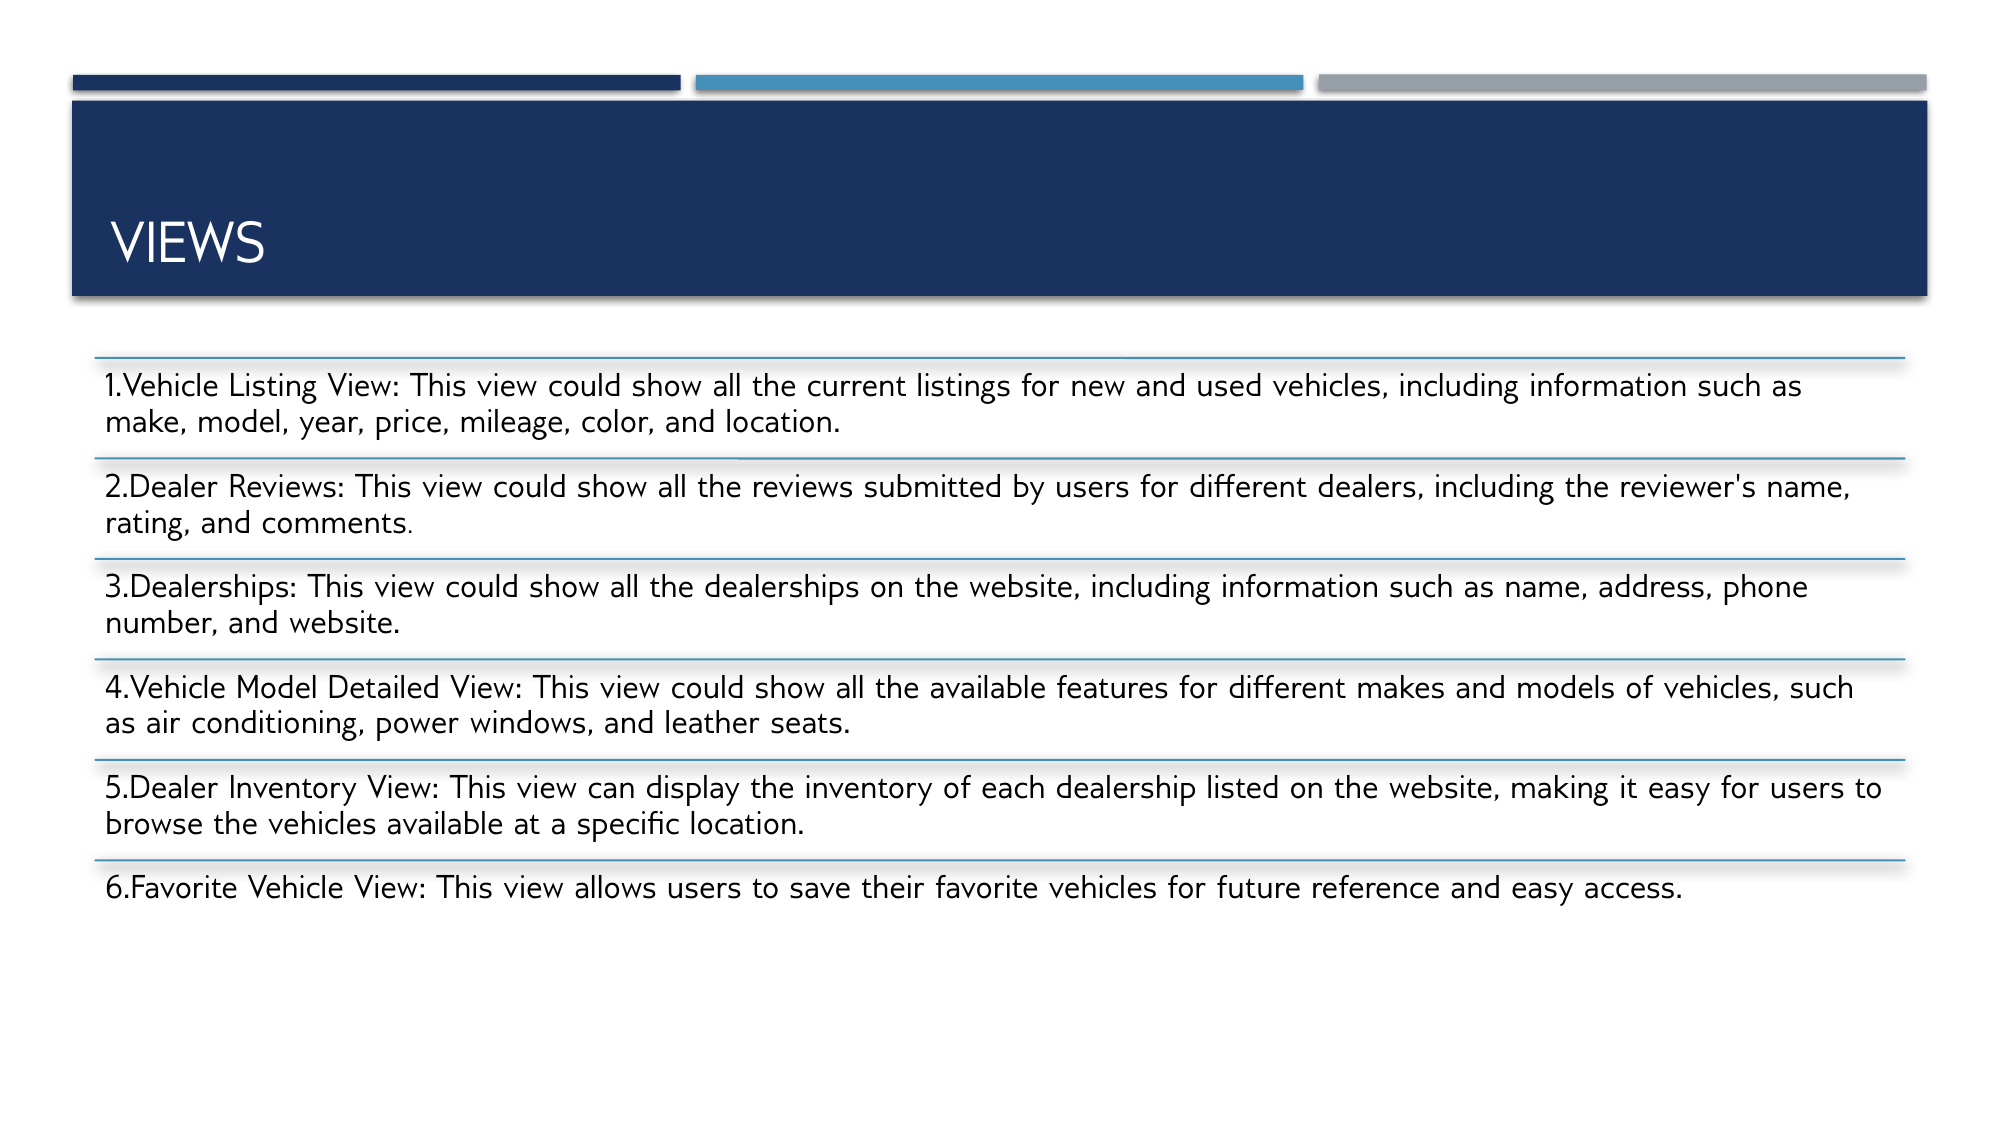

# Views
1.Vehicle Listing View: This view could show all the current listings for new and used vehicles, including information such as make, model, year, price, mileage, color, and location.​
2.Dealer Reviews: This view could show all the reviews submitted by users for different dealers, including the reviewer's name, rating, and comments.​
​
​
3.Dealerships: This view could show all the dealerships on the website, including information such as name, address, phone number, and website.​
4.Vehicle Model Detailed View: This view could show all the available features for different makes and models of vehicles, such as air conditioning, power windows, and leather seats.​
5.Dealer Inventory View: This view can display the inventory of each dealership listed on the website, making it easy for users to browse the vehicles available at a specific location.​
6.Favorite Vehicle View: This view allows users to save their favorite vehicles for future reference and easy access.